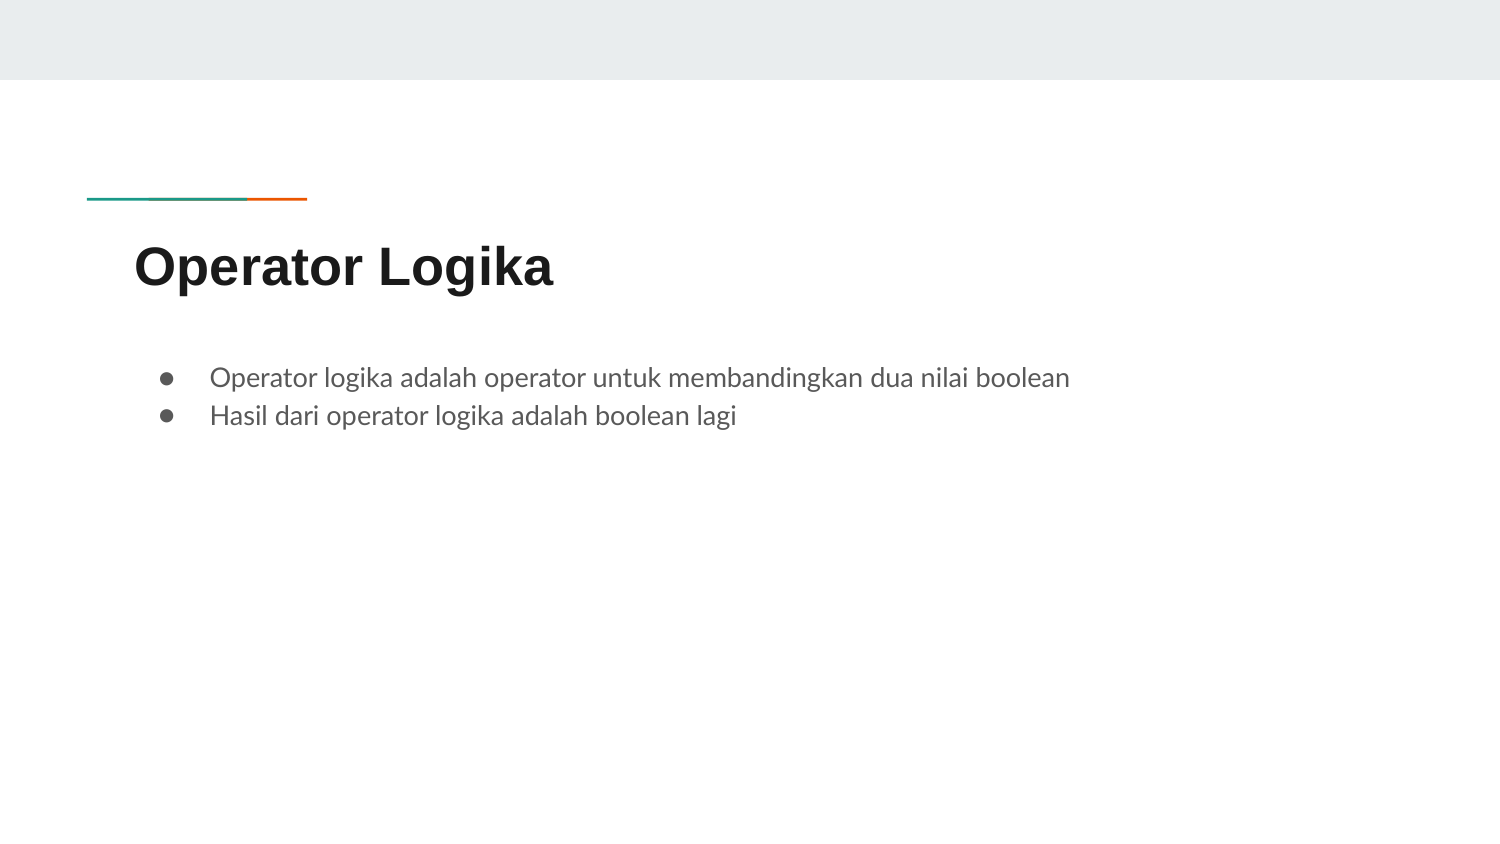

# Operator Logika
Operator logika adalah operator untuk membandingkan dua nilai boolean
Hasil dari operator logika adalah boolean lagi